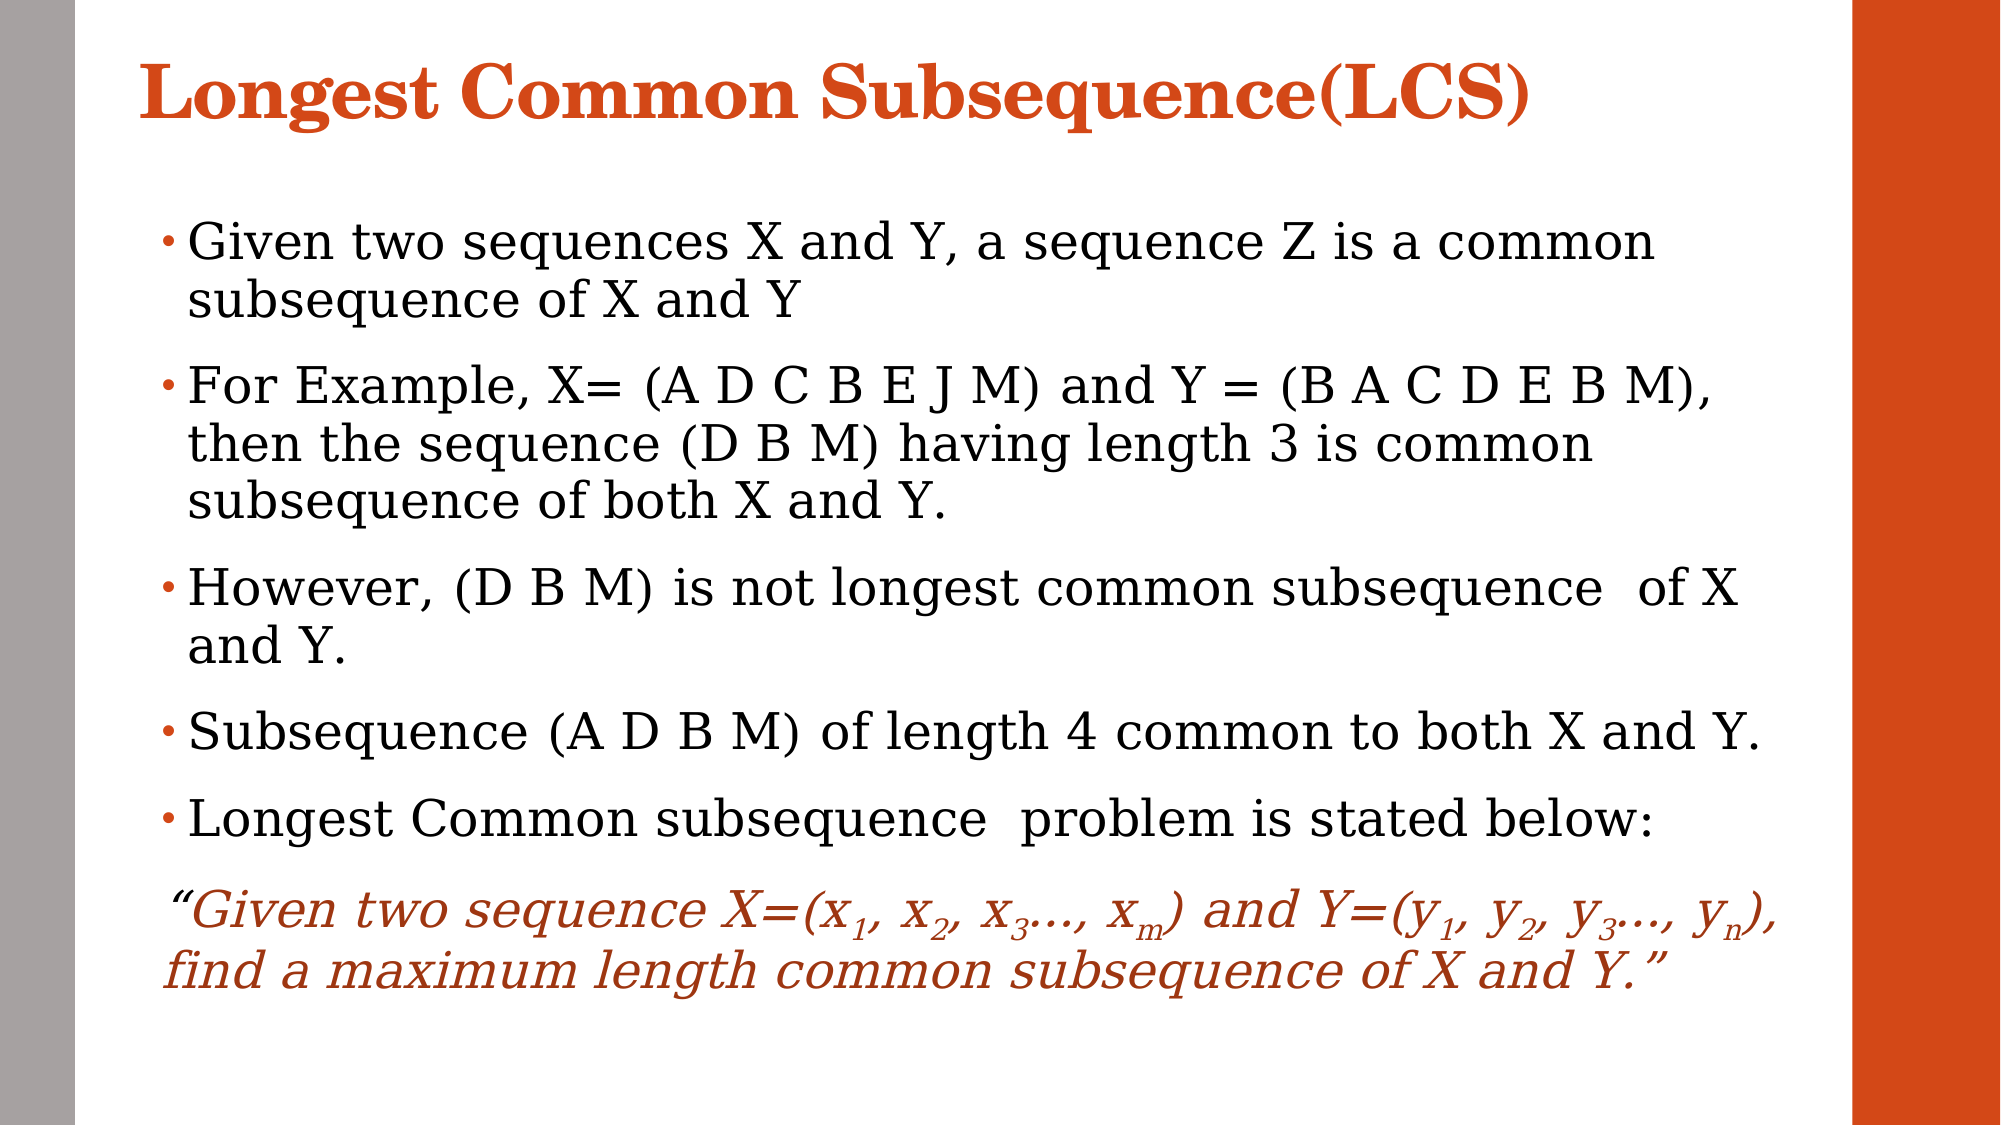

# Longest Common Subsequence(LCS)
Given two sequences X and Y, a sequence Z is a common subsequence of X and Y
For Example, X= (A D C B E J M) and Y = (B A C D E B M), then the sequence (D B M) having length 3 is common subsequence of both X and Y.
However, (D B M) is not longest common subsequence  of X and Y.
Subsequence (A D B M) of length 4 common to both X and Y.
Longest Common subsequence  problem is stated below:
“Given two sequence X=(x1, x2, x3…, xm) and Y=(y1, y2, y3…, yn), find a maximum length common subsequence of X and Y.”